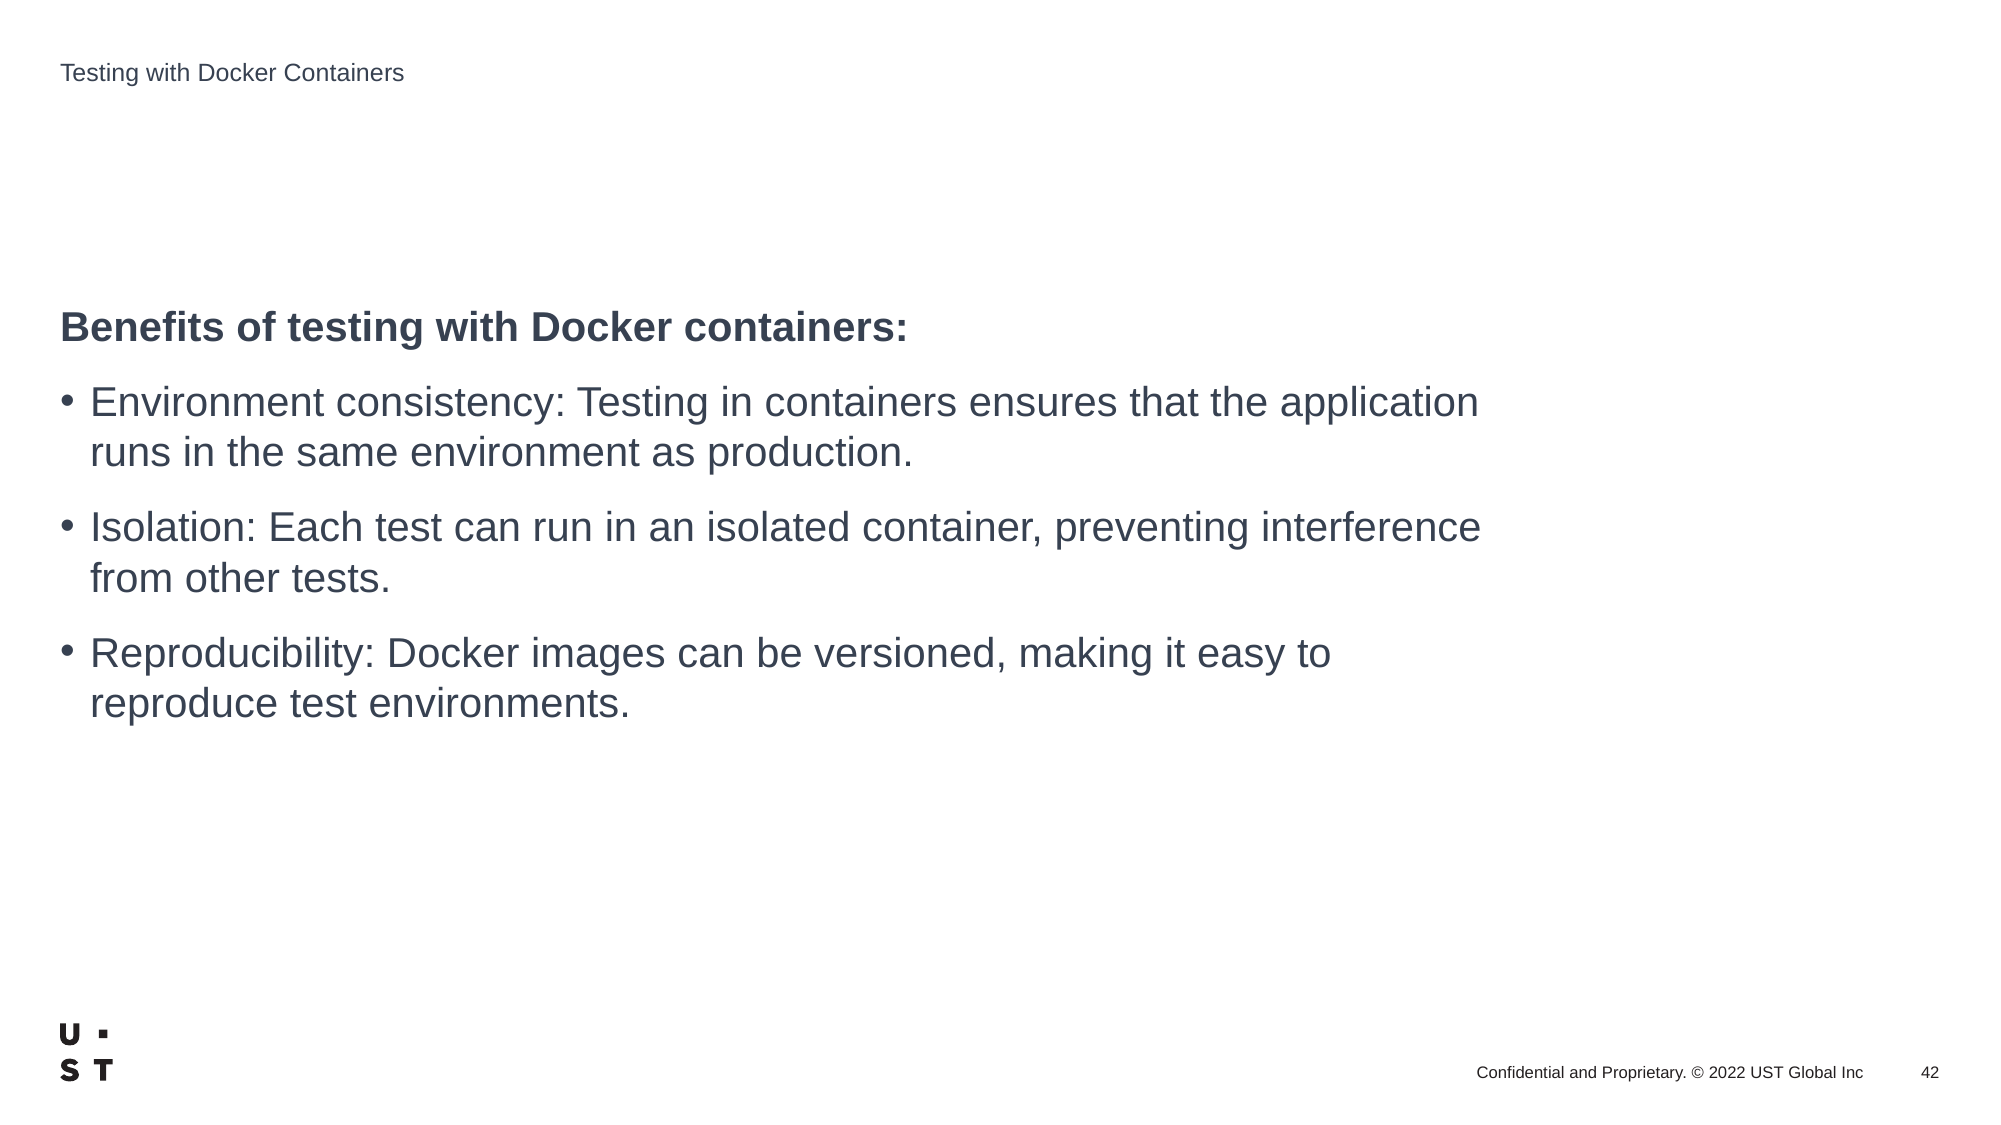

# Testing with Docker Containers
Benefits of testing with Docker containers:
Environment consistency: Testing in containers ensures that the application runs in the same environment as production.
Isolation: Each test can run in an isolated container, preventing interference from other tests.
Reproducibility: Docker images can be versioned, making it easy to reproduce test environments.